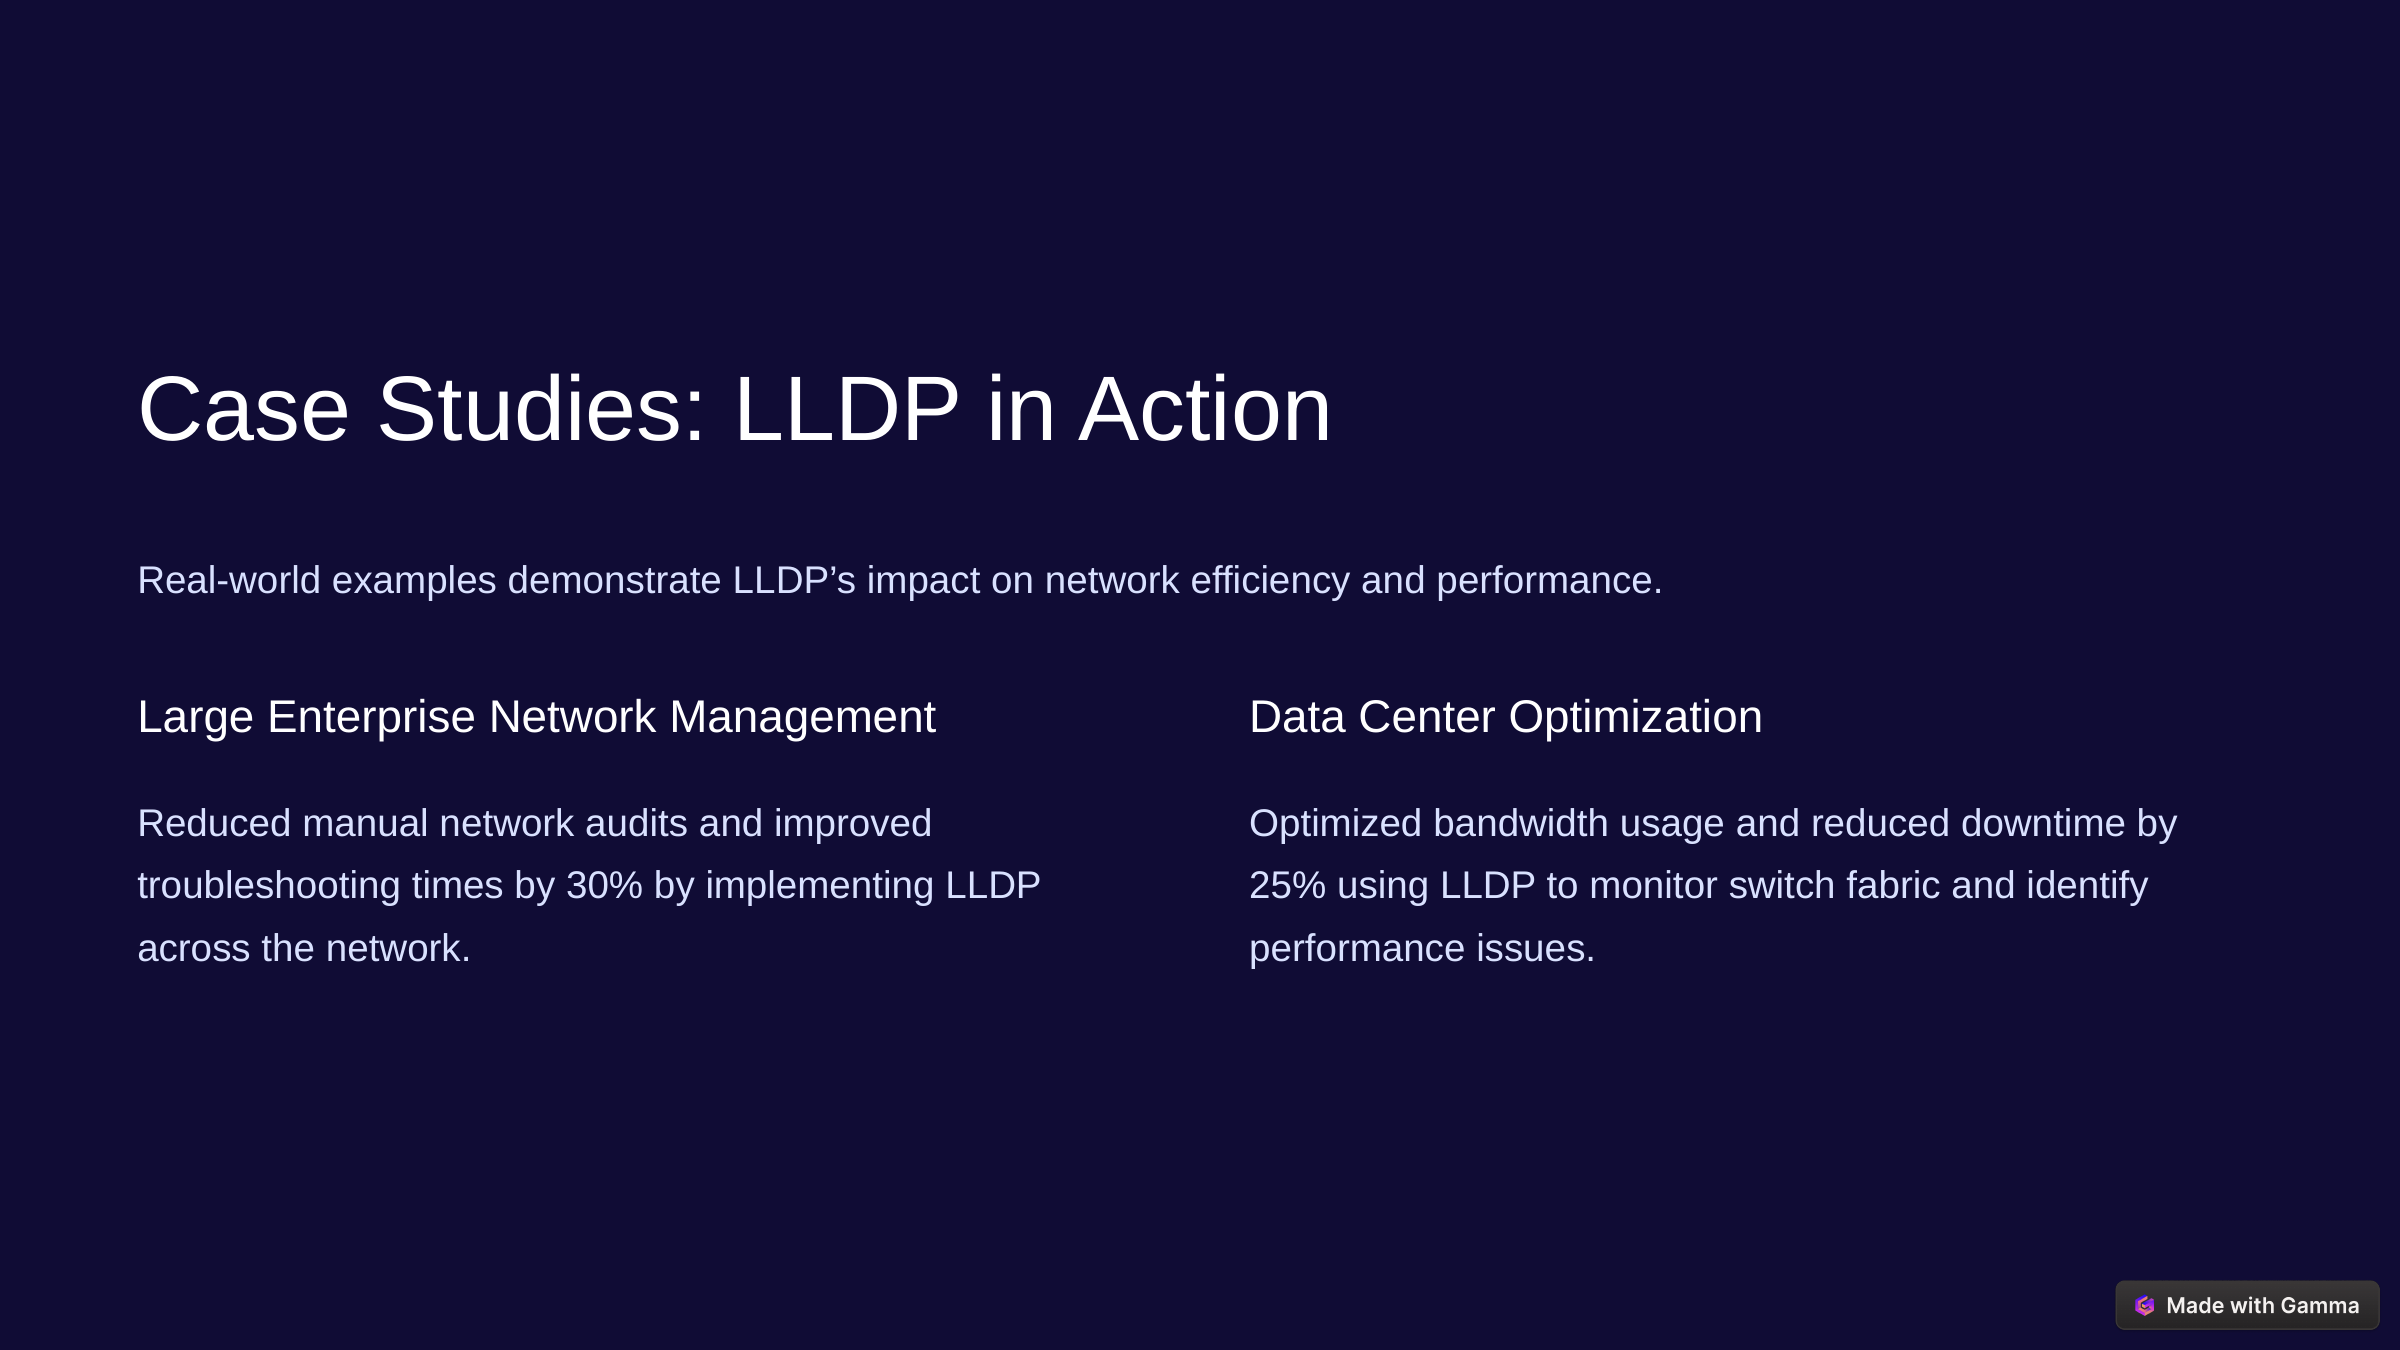

Case Studies: LLDP in Action
Real-world examples demonstrate LLDP’s impact on network efficiency and performance.
Large Enterprise Network Management
Data Center Optimization
Reduced manual network audits and improved troubleshooting times by 30% by implementing LLDP across the network.
Optimized bandwidth usage and reduced downtime by 25% using LLDP to monitor switch fabric and identify performance issues.